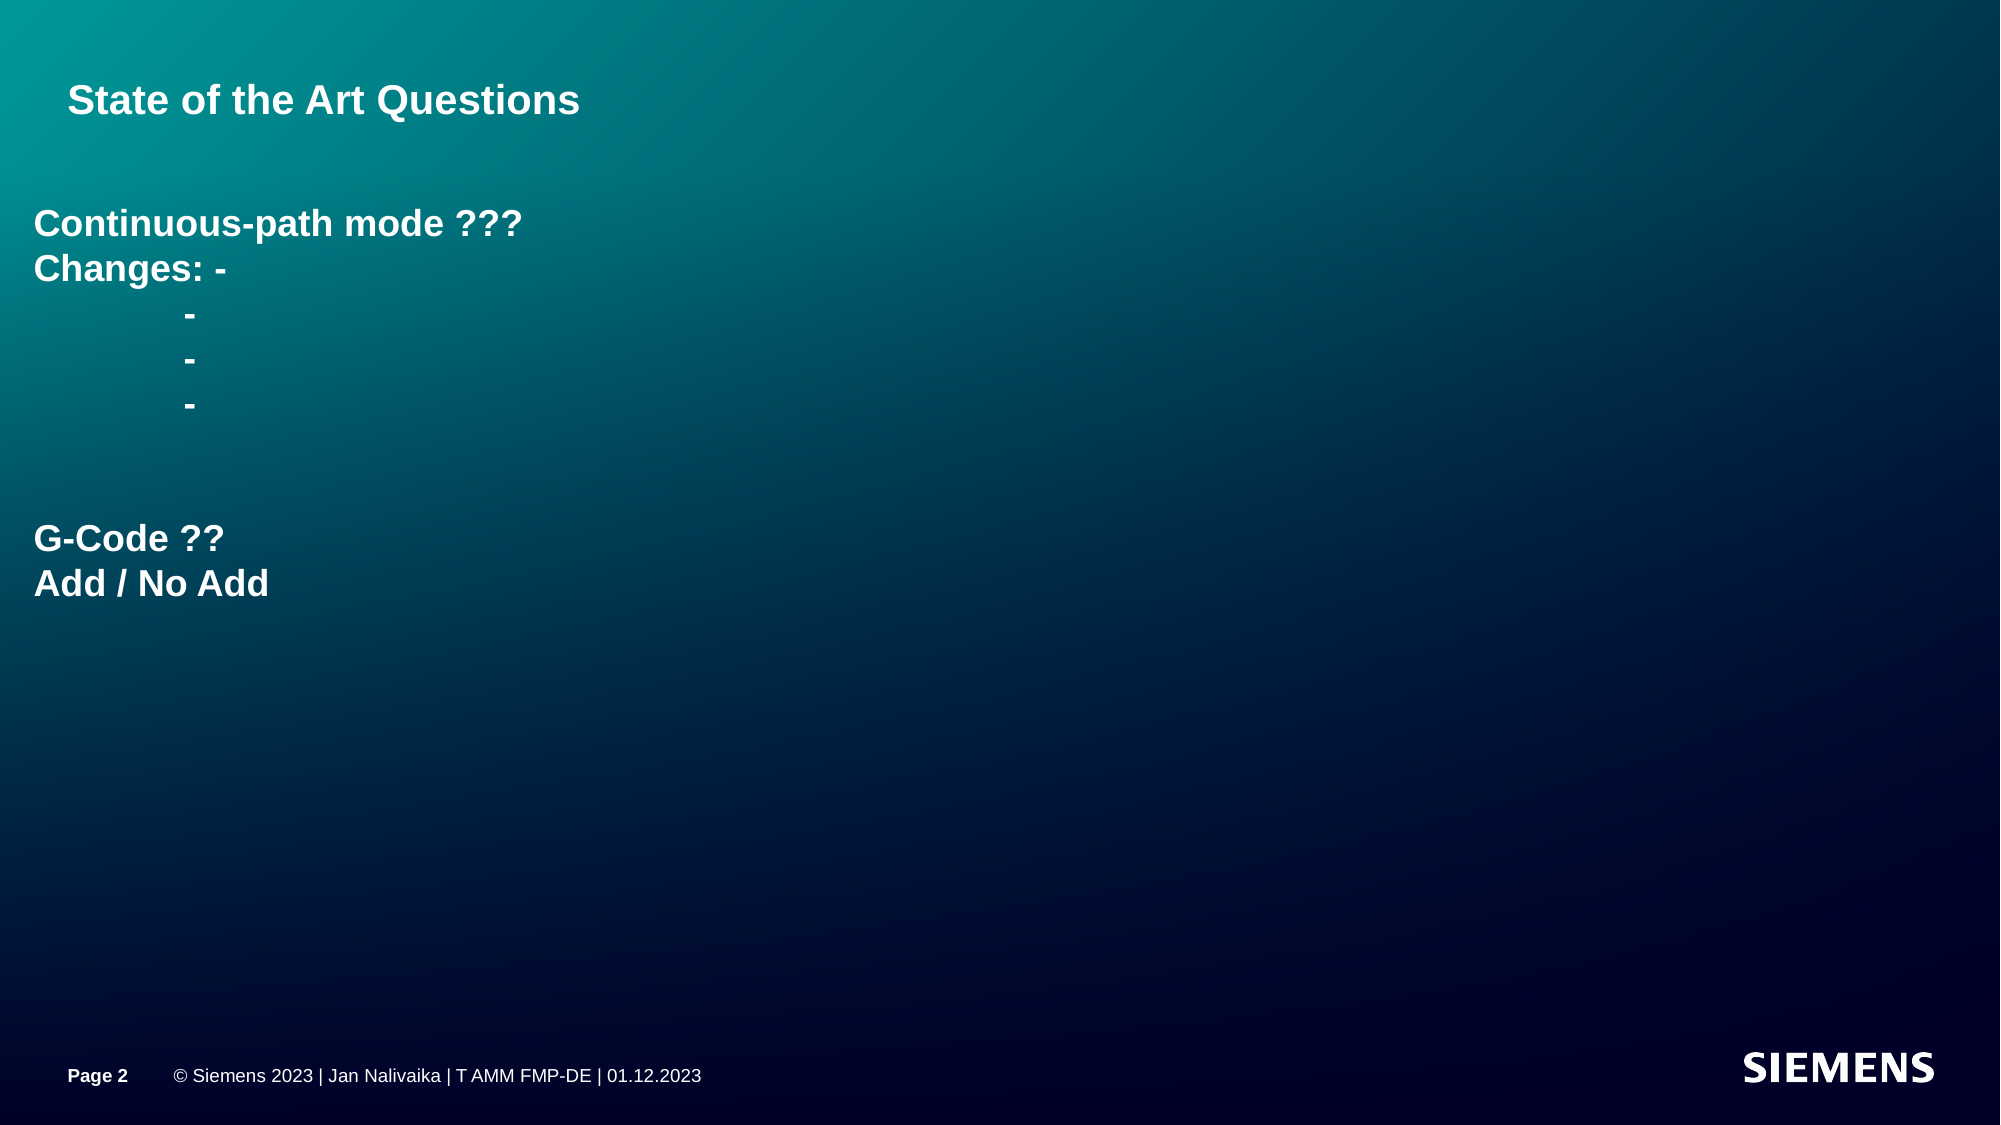

# State of the Art Questions
Continuous-path mode ???
Changes: -
	-
	-
	-

G-Code ??
Add / No Add

Page 2
© Siemens 2023 | Jan Nalivaika | T AMM FMP-DE | 01.12.2023